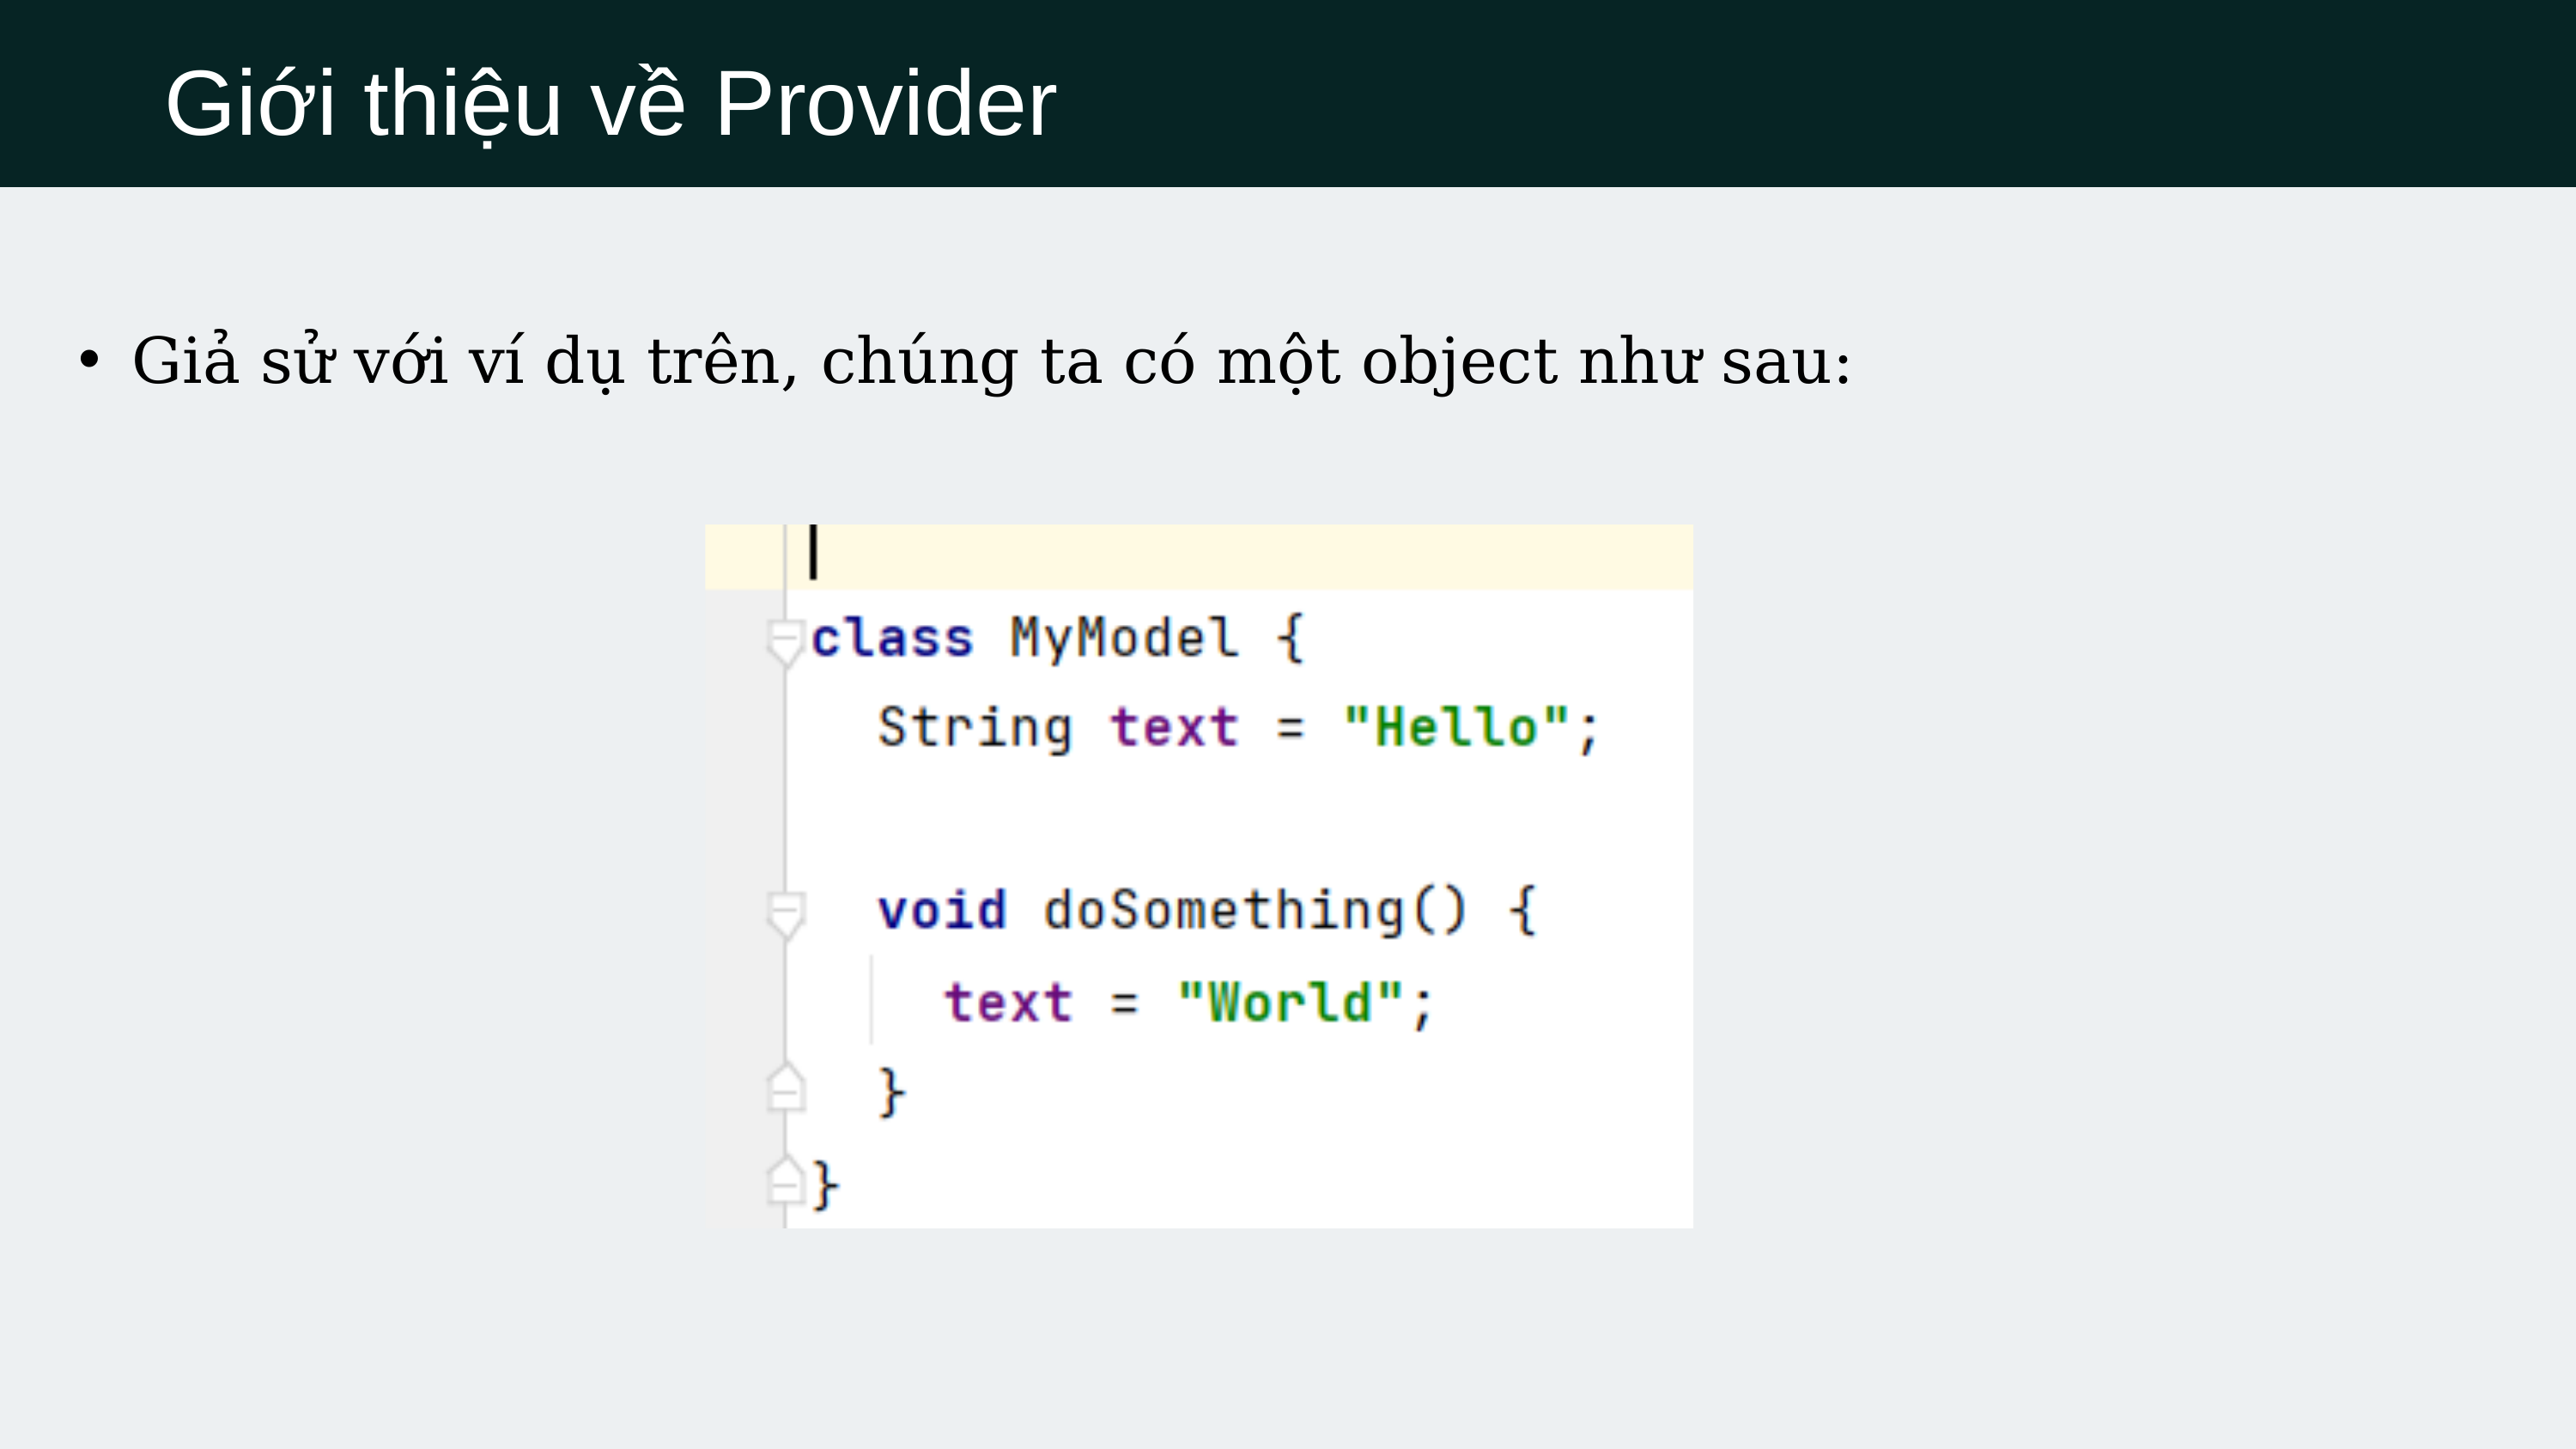

Giới thiệu về Provider
Giả sử với ví dụ trên, chúng ta có một object như sau: